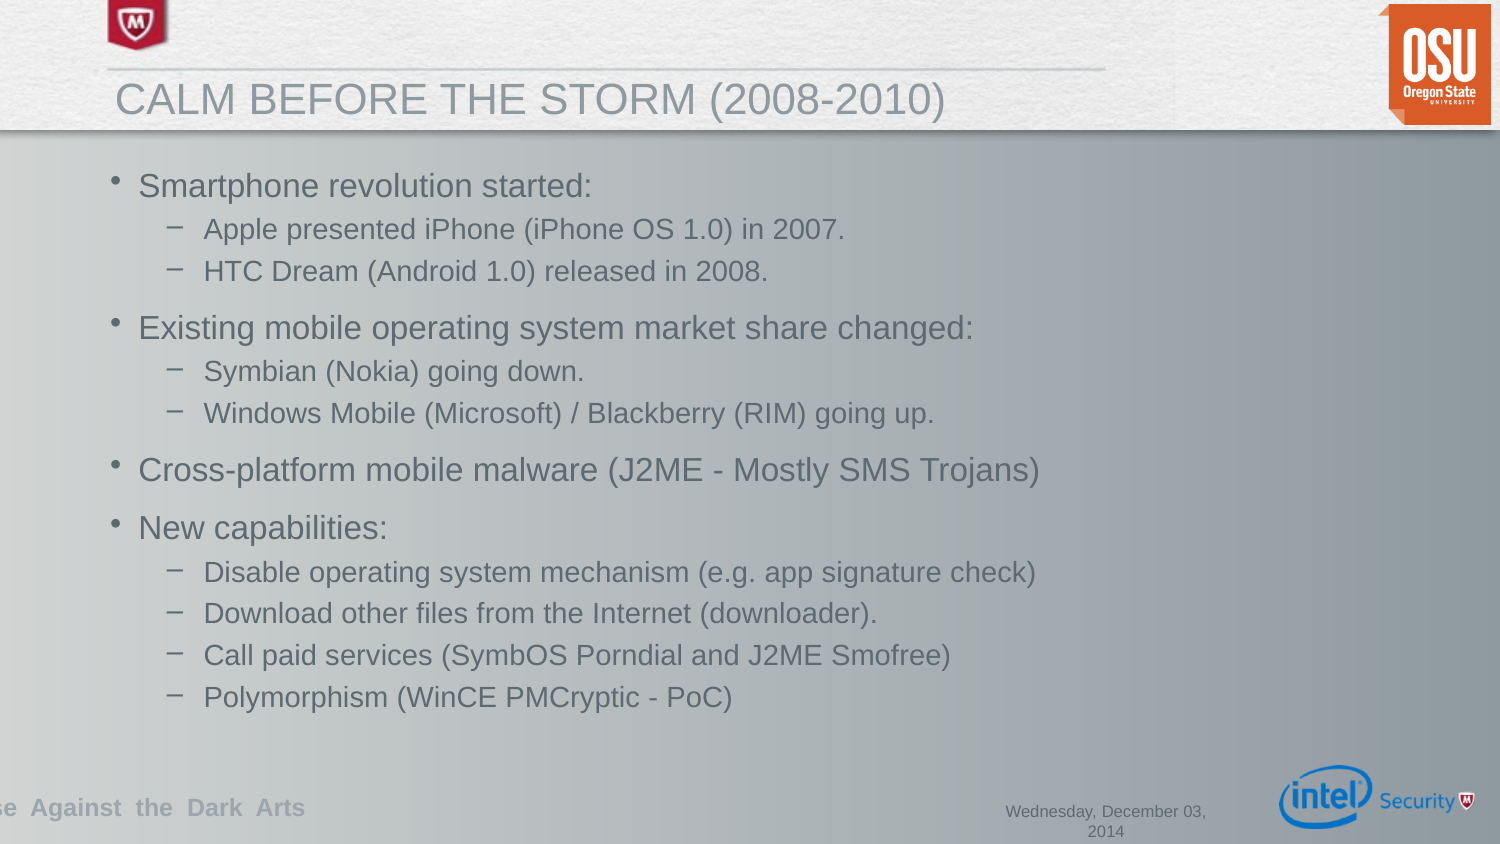

# Calm before the storm (2008-2010)
Smartphone revolution started:
Apple presented iPhone (iPhone OS 1.0) in 2007.
HTC Dream (Android 1.0) released in 2008.
Existing mobile operating system market share changed:
Symbian (Nokia) going down.
Windows Mobile (Microsoft) / Blackberry (RIM) going up.
Cross-platform mobile malware (J2ME - Mostly SMS Trojans)
New capabilities:
Disable operating system mechanism (e.g. app signature check)
Download other files from the Internet (downloader).
Call paid services (SymbOS Porndial and J2ME Smofree)
Polymorphism (WinCE PMCryptic - PoC)

Wednesday, December 03, 2014